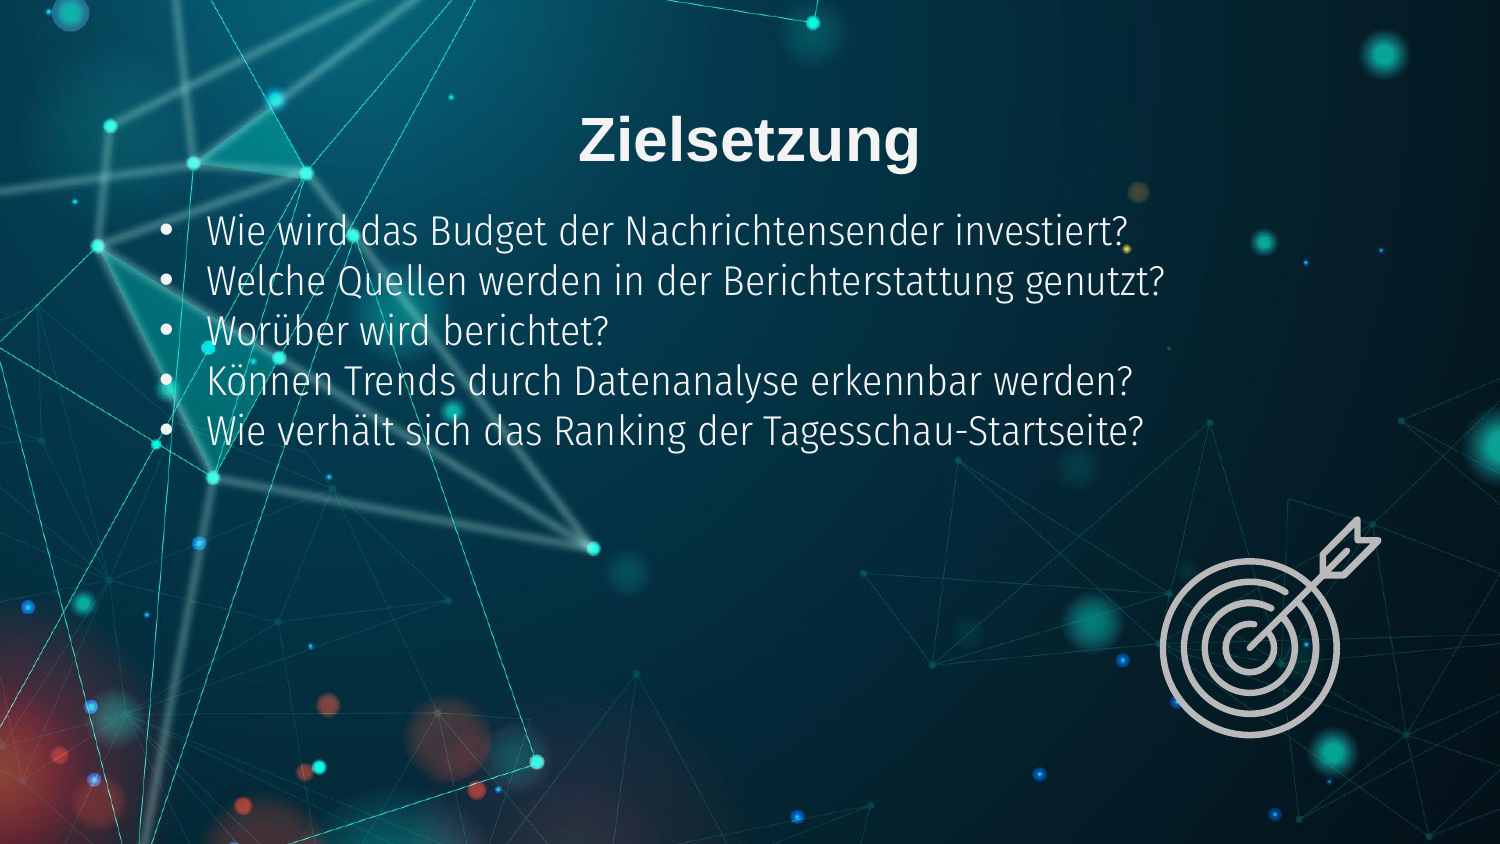

# Zielsetzung
Wie wird das Budget der Nachrichtensender investiert?
Welche Quellen werden in der Berichterstattung genutzt?
Worüber wird berichtet?
Können Trends durch Datenanalyse erkennbar werden?
Wie verhält sich das Ranking der Tagesschau-Startseite?